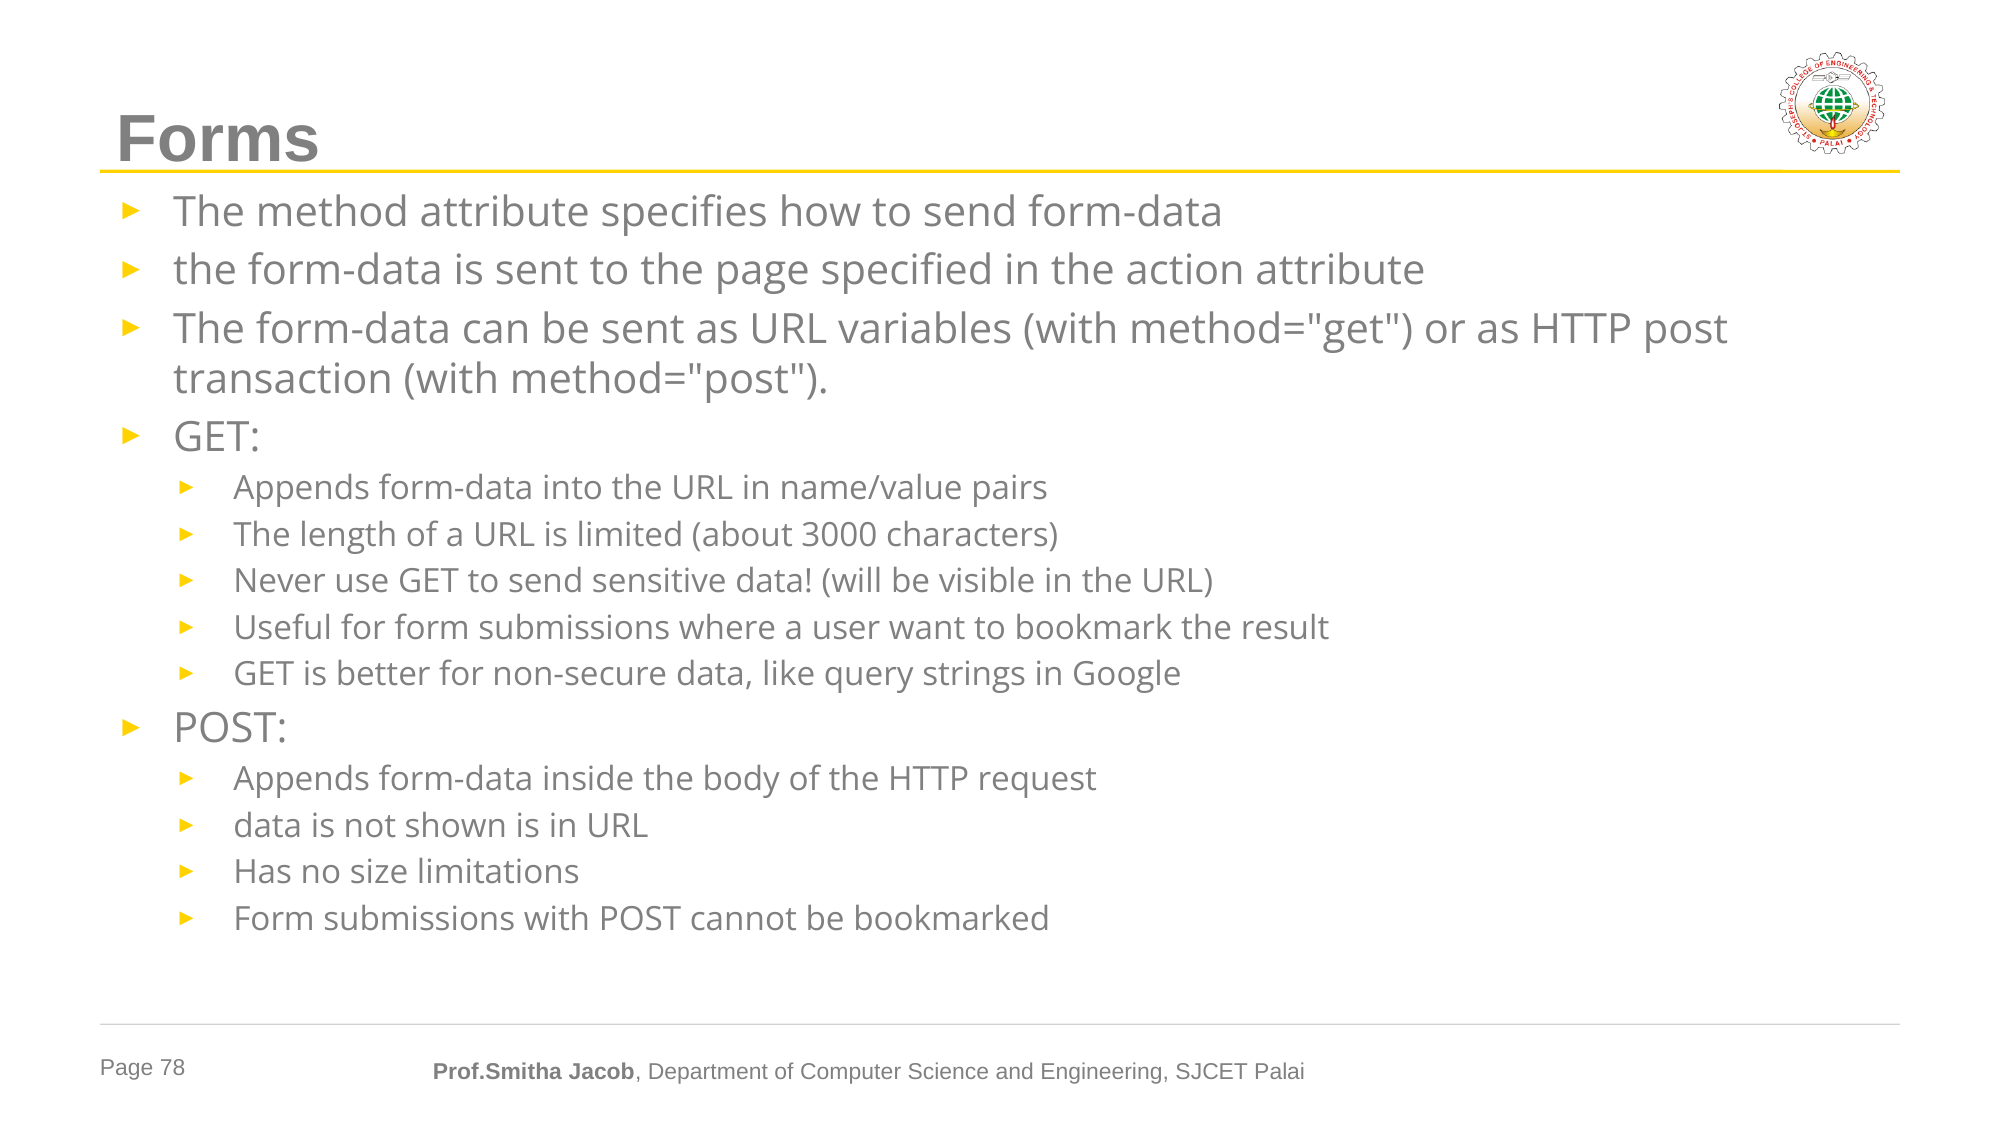

# Forms
The method attribute specifies how to send form-data
the form-data is sent to the page specified in the action attribute
The form-data can be sent as URL variables (with method="get") or as HTTP post transaction (with method="post").
GET:
Appends form-data into the URL in name/value pairs
The length of a URL is limited (about 3000 characters)
Never use GET to send sensitive data! (will be visible in the URL)
Useful for form submissions where a user want to bookmark the result
GET is better for non-secure data, like query strings in Google
POST:
Appends form-data inside the body of the HTTP request
data is not shown is in URL
Has no size limitations
Form submissions with POST cannot be bookmarked